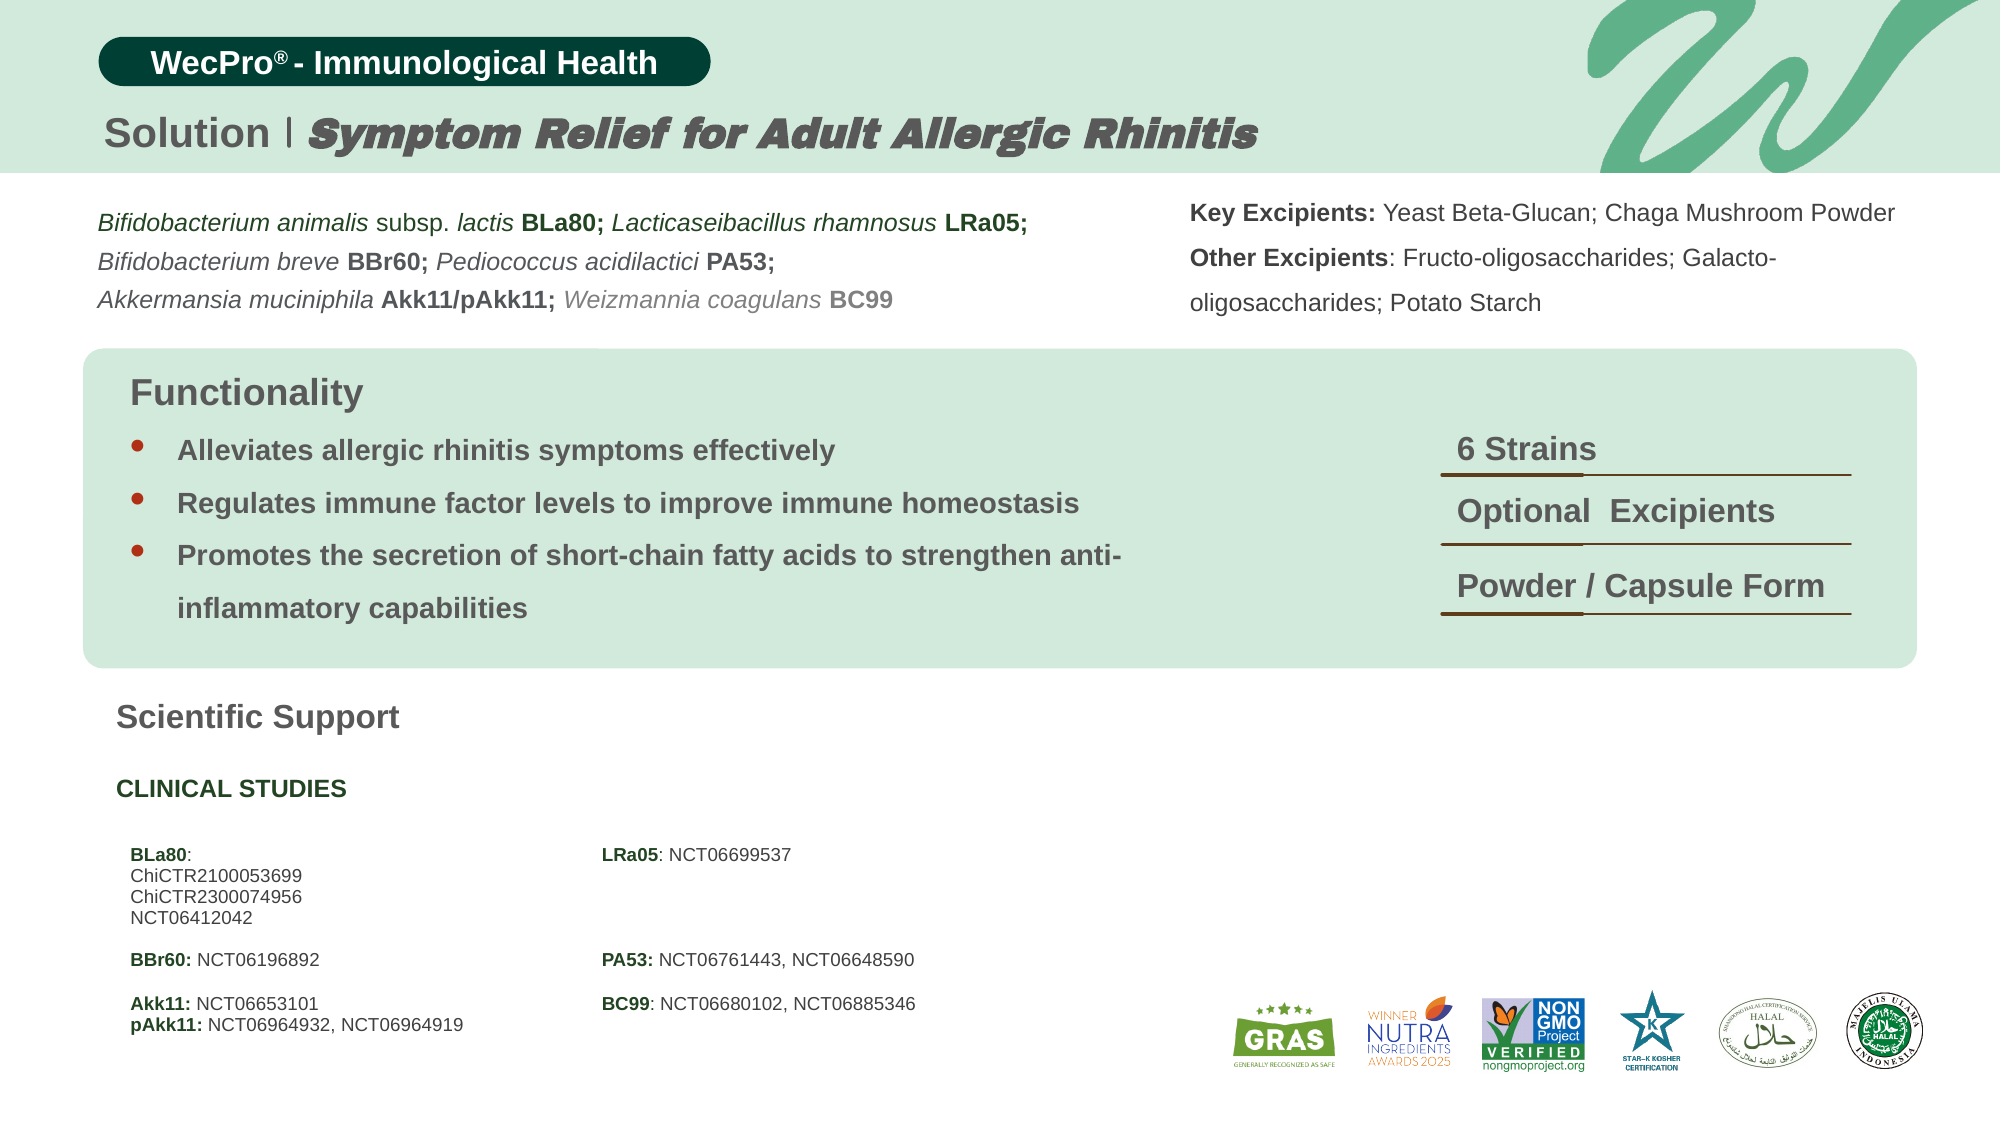

Solution
Symptom Relief for Adult Allergic Rhinitis

Bifidobacterium animalis subsp. lactis BLa80; Lacticaseibacillus rhamnosus LRa05;
Bifidobacterium breve BBr60; Pediococcus acidilactici PA53;
Akkermansia muciniphila Akk11/pAkk11; Weizmannia coagulans BC99
Key Excipients: Yeast Beta-Glucan; Chaga Mushroom Powder
Other Excipients: Fructo-oligosaccharides; Galacto-oligosaccharides; Potato Starch

Functionality
Alleviates allergic rhinitis symptoms effectively
Regulates immune factor levels to improve immune homeostasis
Promotes the secretion of short-chain fatty acids to strengthen anti-inflammatory capabilities
6 Strains
Optional  Excipients
Powder / Capsule Form
Scientific Support
CLINICAL STUDIES
| BLa80: ChiCTR2100053699 ChiCTR2300074956 NCT06412042 | LRa05: NCT06699537 |
| --- | --- |
| BBr60: NCT06196892 | PA53: NCT06761443, NCT06648590 |
| Akk11: NCT06653101 pAkk11: NCT06964932, NCT06964919 | BC99: NCT06680102, NCT06885346 |